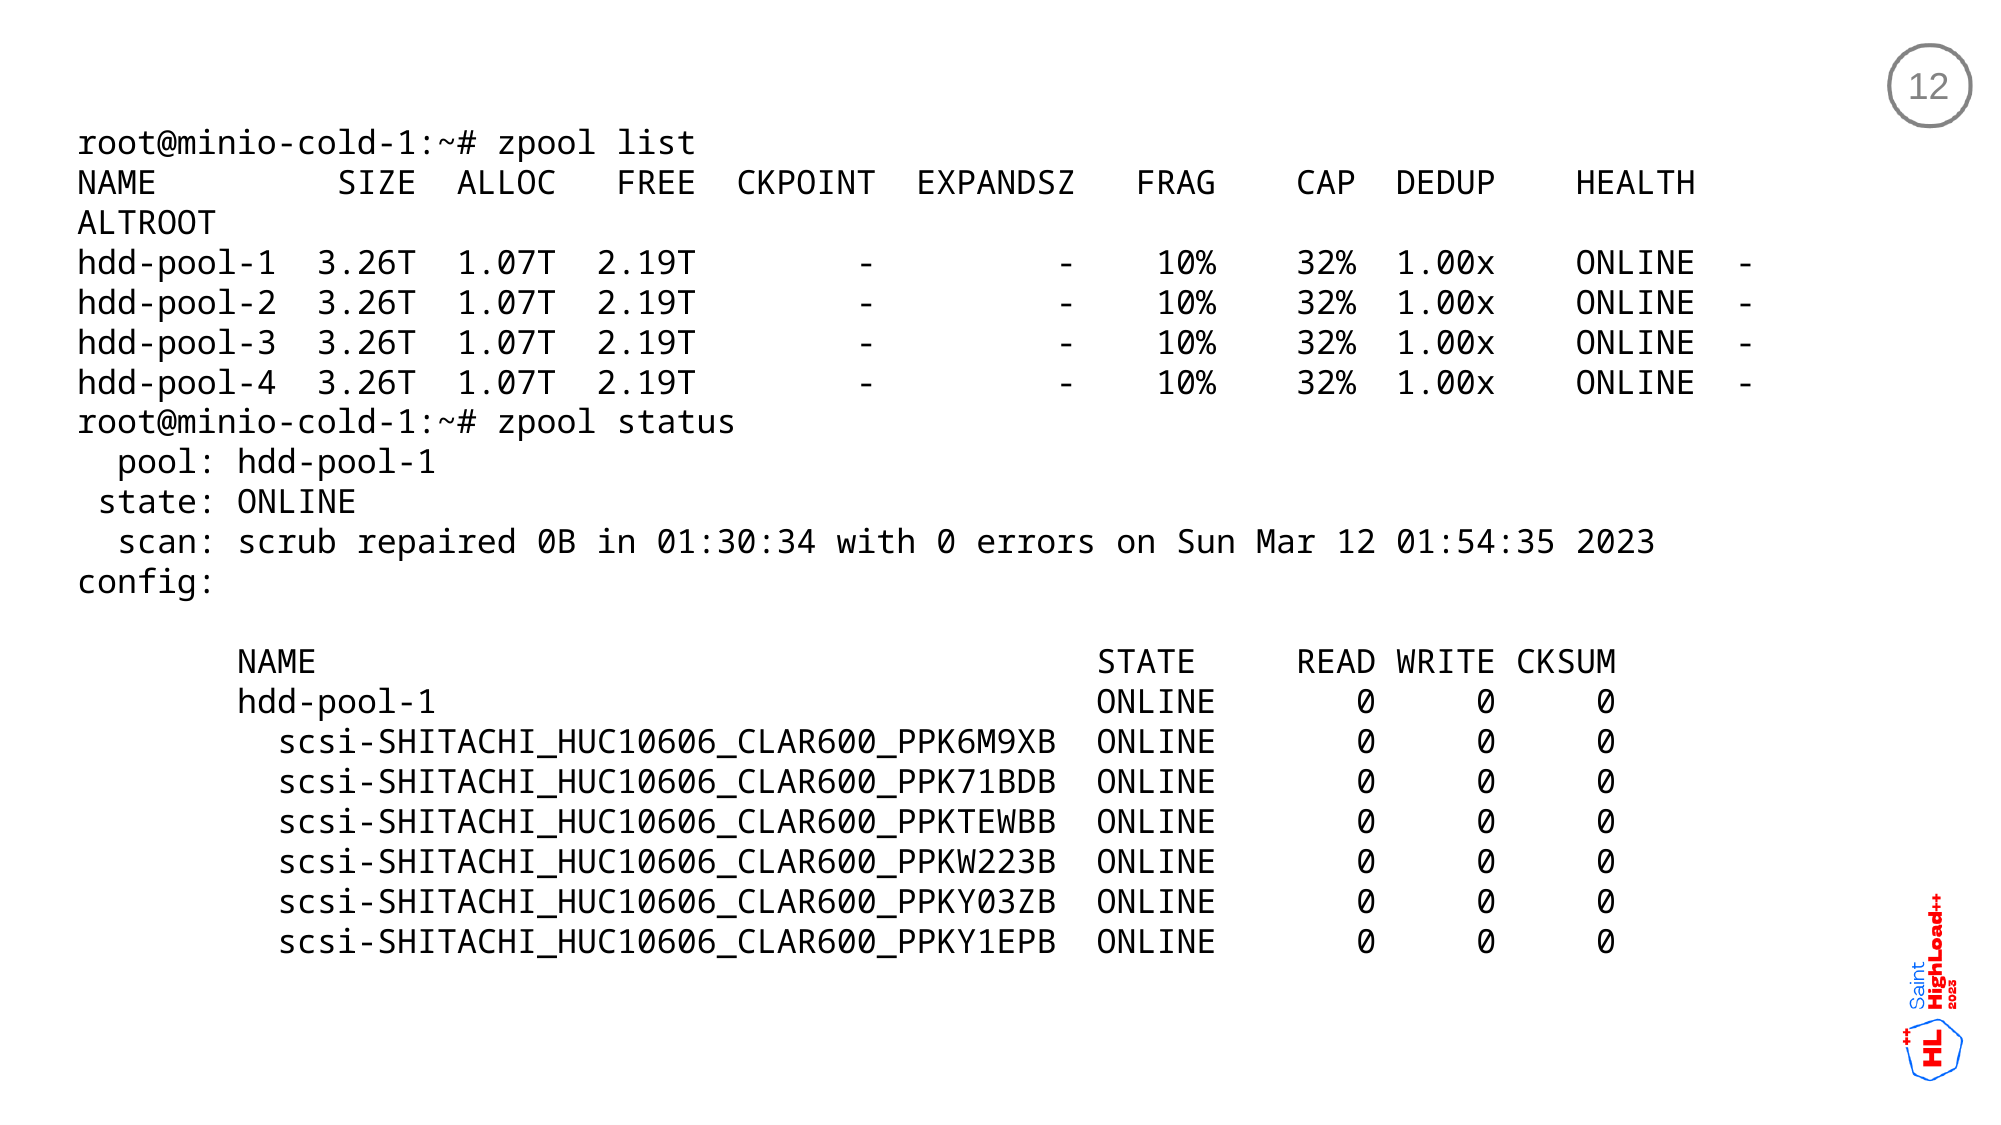

12
root@minio-cold-1:~# zpool list
NAME         SIZE  ALLOC   FREE  CKPOINT  EXPANDSZ   FRAG    CAP  DEDUP    HEALTH  ALTROOT
hdd-pool-1  3.26T  1.07T  2.19T        -         -    10%    32%  1.00x    ONLINE  -
hdd-pool-2  3.26T  1.07T  2.19T        -         -    10%    32%  1.00x    ONLINE  -
hdd-pool-3  3.26T  1.07T  2.19T        -         -    10%    32%  1.00x    ONLINE  -
hdd-pool-4  3.26T  1.07T  2.19T        -         -    10%    32%  1.00x    ONLINE  -
root@minio-cold-1:~# zpool status
  pool: hdd-pool-1
 state: ONLINE
  scan: scrub repaired 0B in 01:30:34 with 0 errors on Sun Mar 12 01:54:35 2023
config:

        NAME                                       STATE     READ WRITE CKSUM
        hdd-pool-1                                 ONLINE       0     0     0
          scsi-SHITACHI_HUC10606_CLAR600_PPK6M9XB  ONLINE       0     0     0
          scsi-SHITACHI_HUC10606_CLAR600_PPK71BDB  ONLINE       0     0     0
          scsi-SHITACHI_HUC10606_CLAR600_PPKTEWBB  ONLINE       0     0     0
          scsi-SHITACHI_HUC10606_CLAR600_PPKW223B  ONLINE       0     0     0
          scsi-SHITACHI_HUC10606_CLAR600_PPKY03ZB  ONLINE       0     0     0
          scsi-SHITACHI_HUC10606_CLAR600_PPKY1EPB  ONLINE       0     0     0